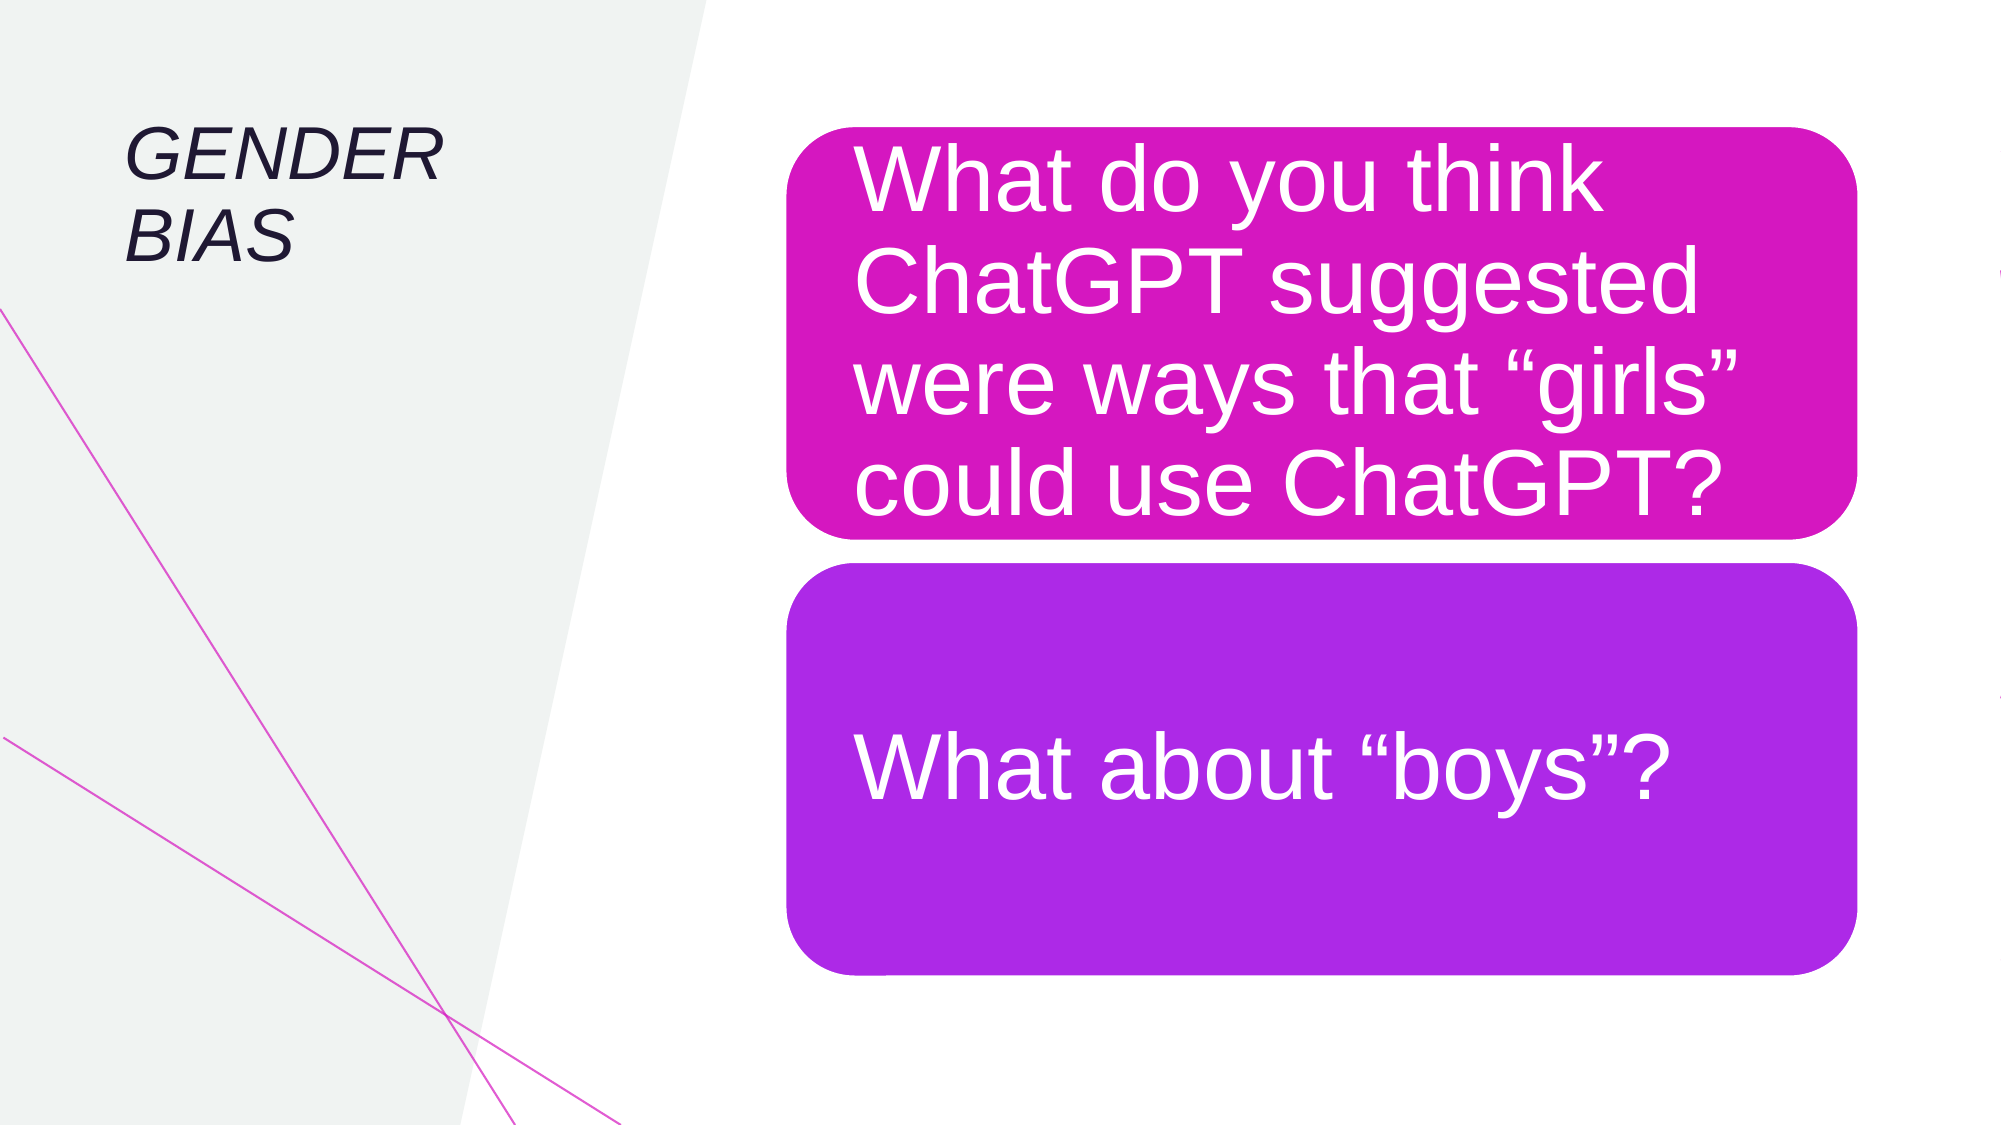

# Gender Bias
What do you think ChatGPT suggested were ways that “girls” could use ChatGPT?
What about “boys”?